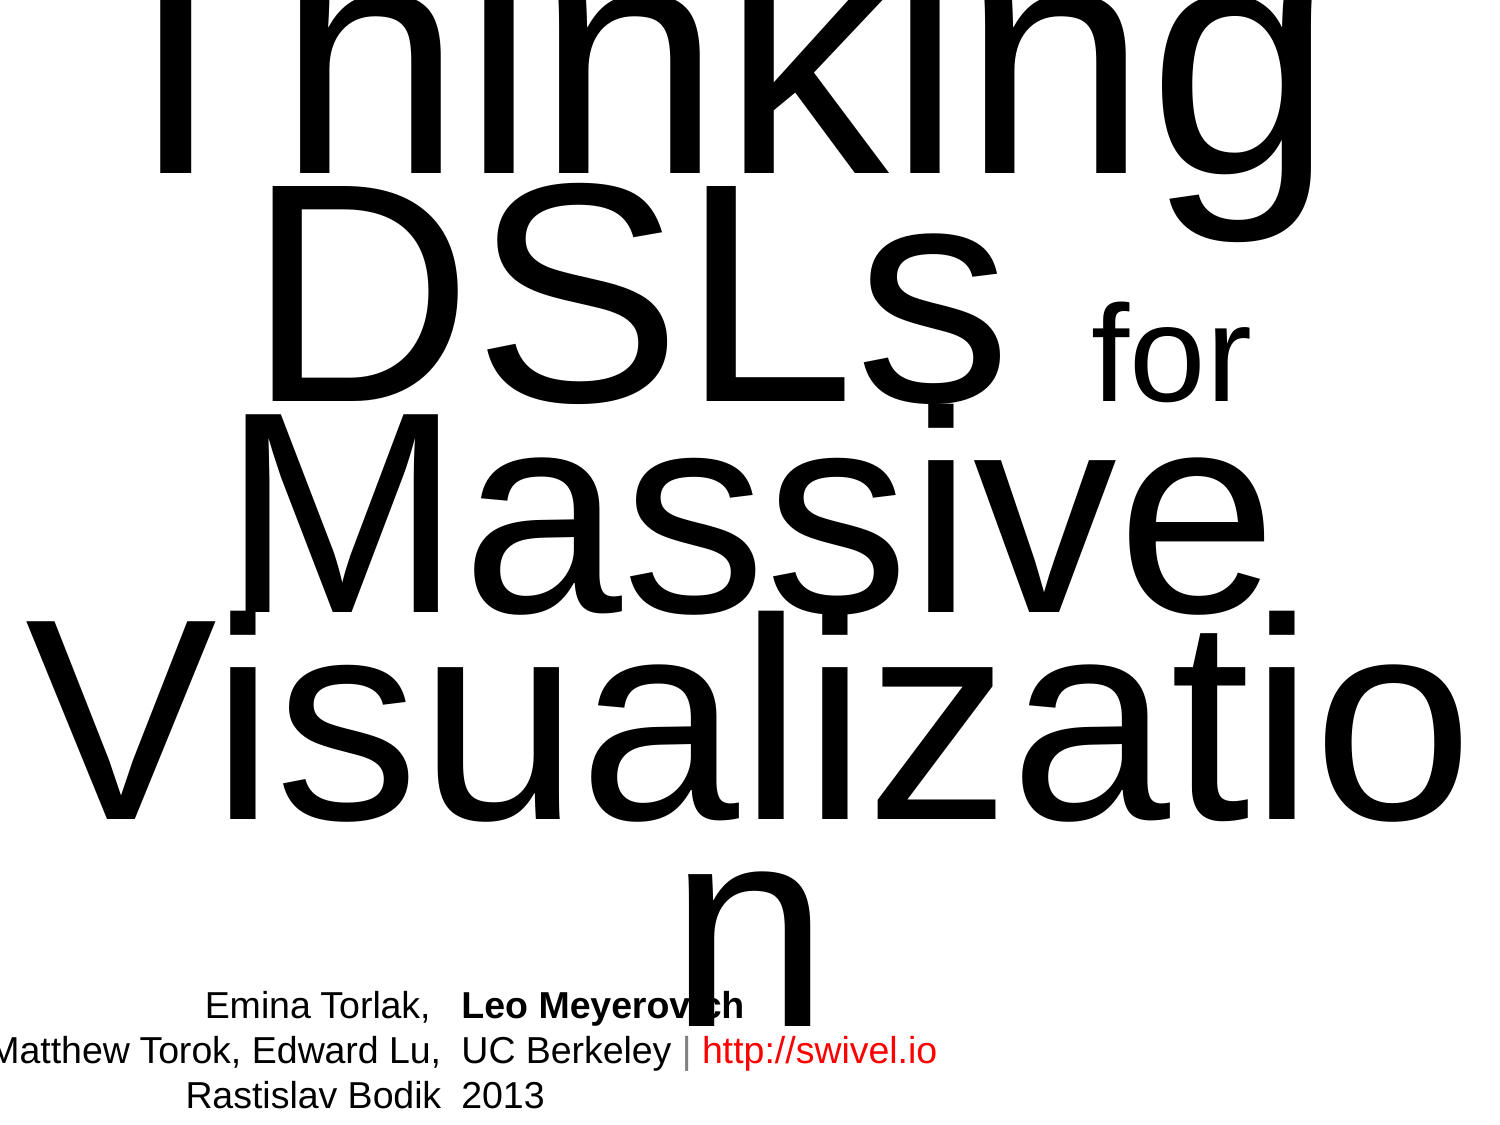

# Thinking DSLs for Massive Visualization
Emina Torlak,
Matthew Torok, Edward Lu,
Rastislav Bodik
Leo Meyerovich
UC Berkeley | http://swivel.io
2013